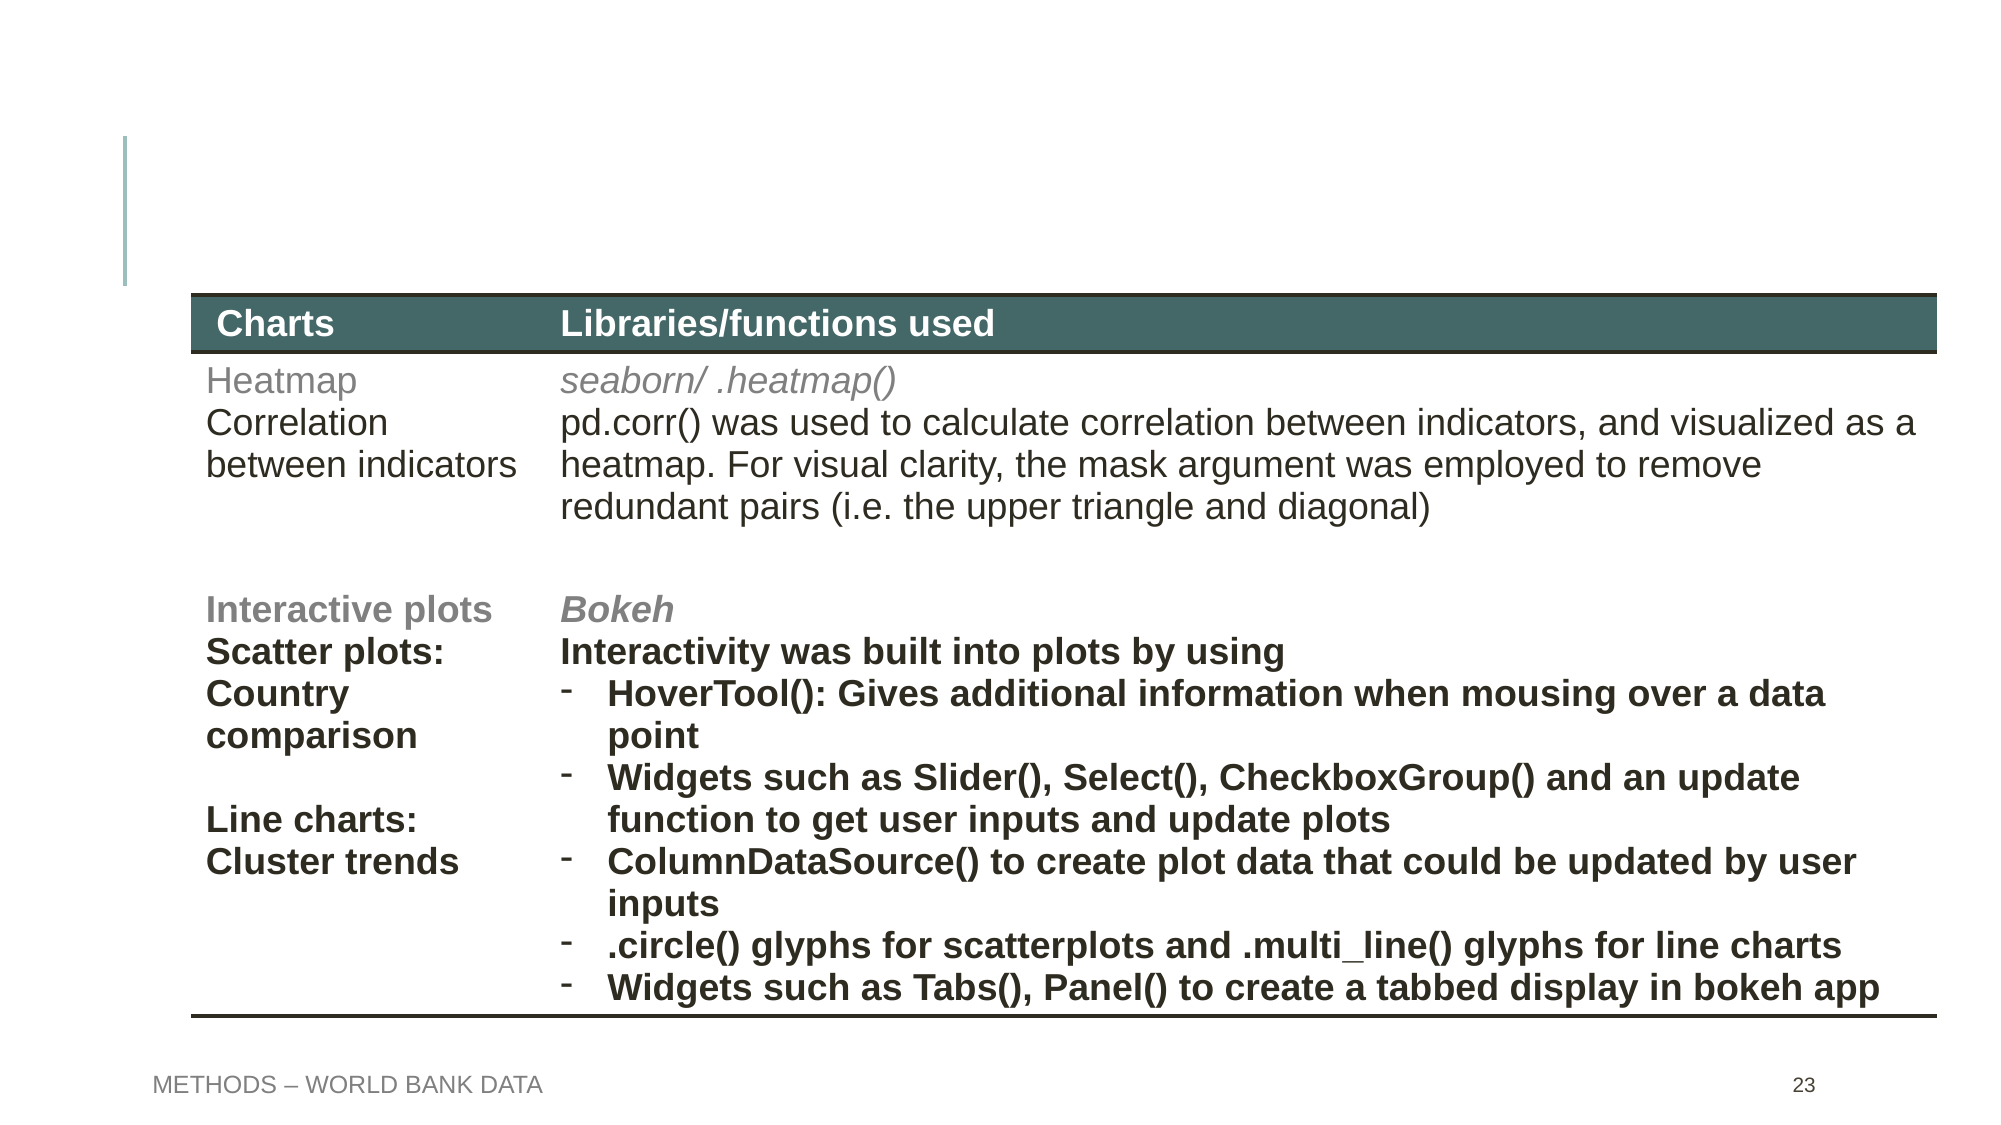

#
| Charts | Libraries/functions used |
| --- | --- |
| Heatmap Correlation between indicators | seaborn/ .heatmap() pd.corr() was used to calculate correlation between indicators, and visualized as a heatmap. For visual clarity, the mask argument was employed to remove redundant pairs (i.e. the upper triangle and diagonal) |
| Interactive plots Scatter plots: Country comparison Line charts: Cluster trends | Bokeh Interactivity was built into plots by using HoverTool(): Gives additional information when mousing over a data point Widgets such as Slider(), Select(), CheckboxGroup() and an update function to get user inputs and update plots ColumnDataSource() to create plot data that could be updated by user inputs .circle() glyphs for scatterplots and .multi\_line() glyphs for line charts Widgets such as Tabs(), Panel() to create a tabbed display in bokeh app |
METHODS – WORLD BANK DATA
23